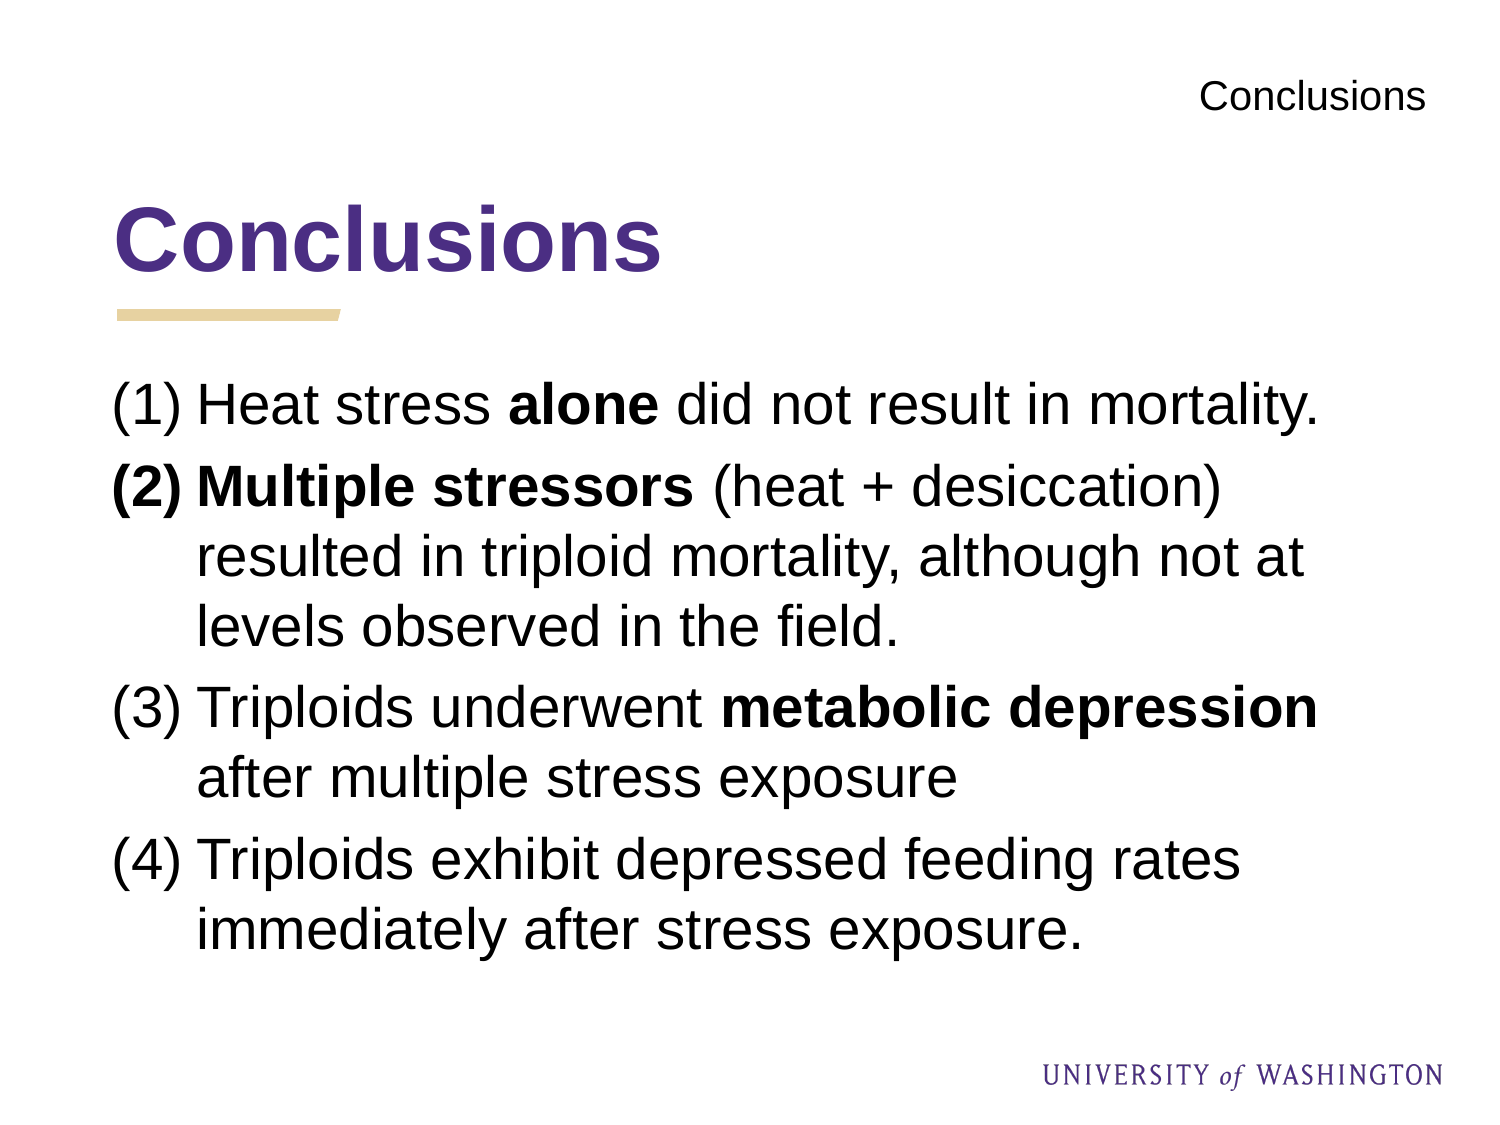

Conclusions
# Conclusions
Heat stress alone did not result in mortality.
Multiple stressors (heat + desiccation)   resulted in triploid mortality, although not at levels observed in the field.
Triploids underwent metabolic depression after multiple stress exposure
Triploids exhibit depressed feeding rates immediately after stress exposure.